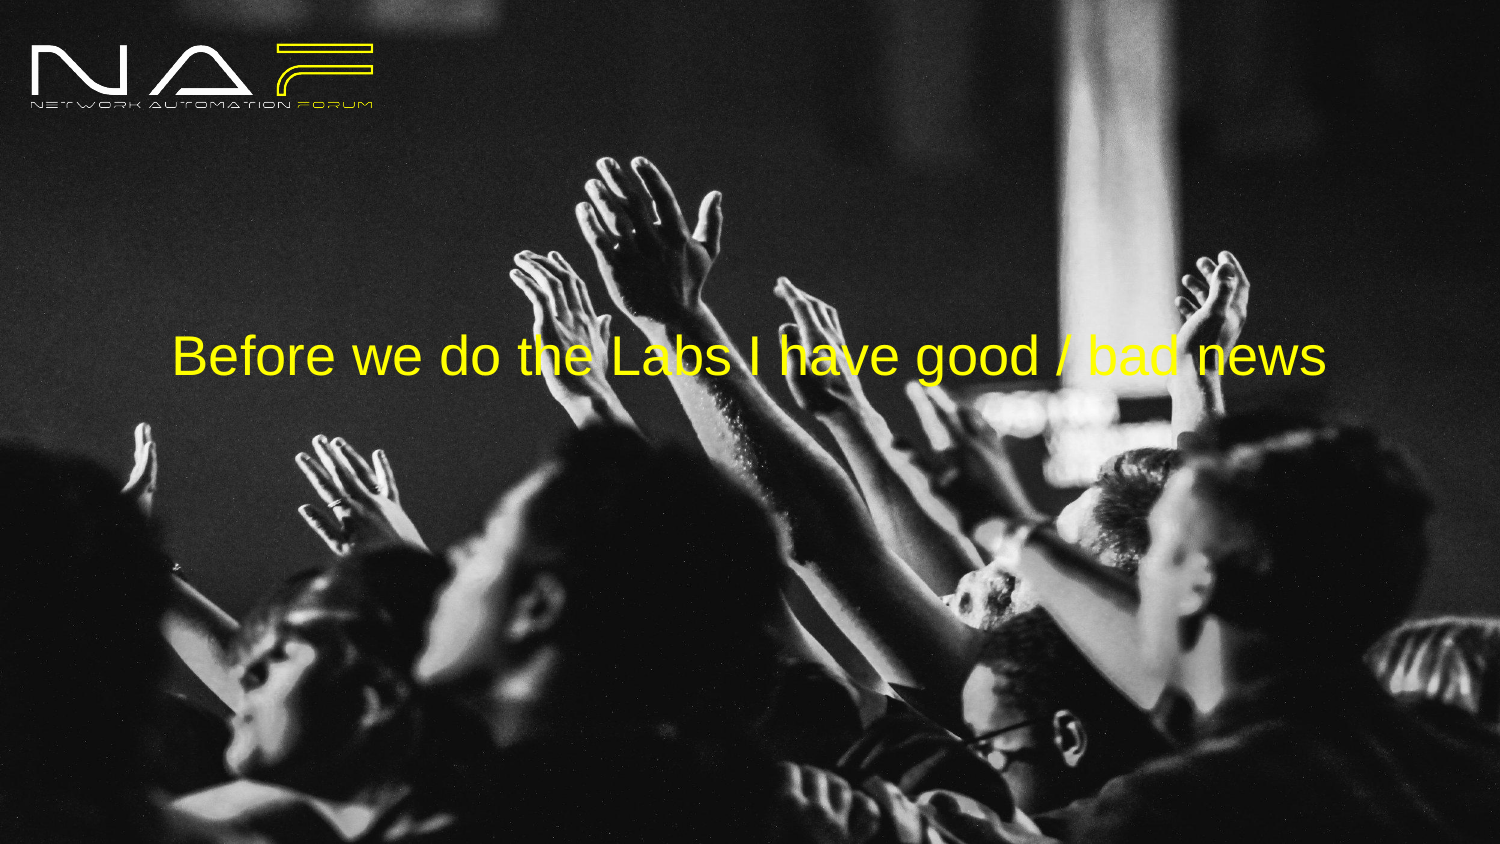

# Before we do the Labs I have good / bad news